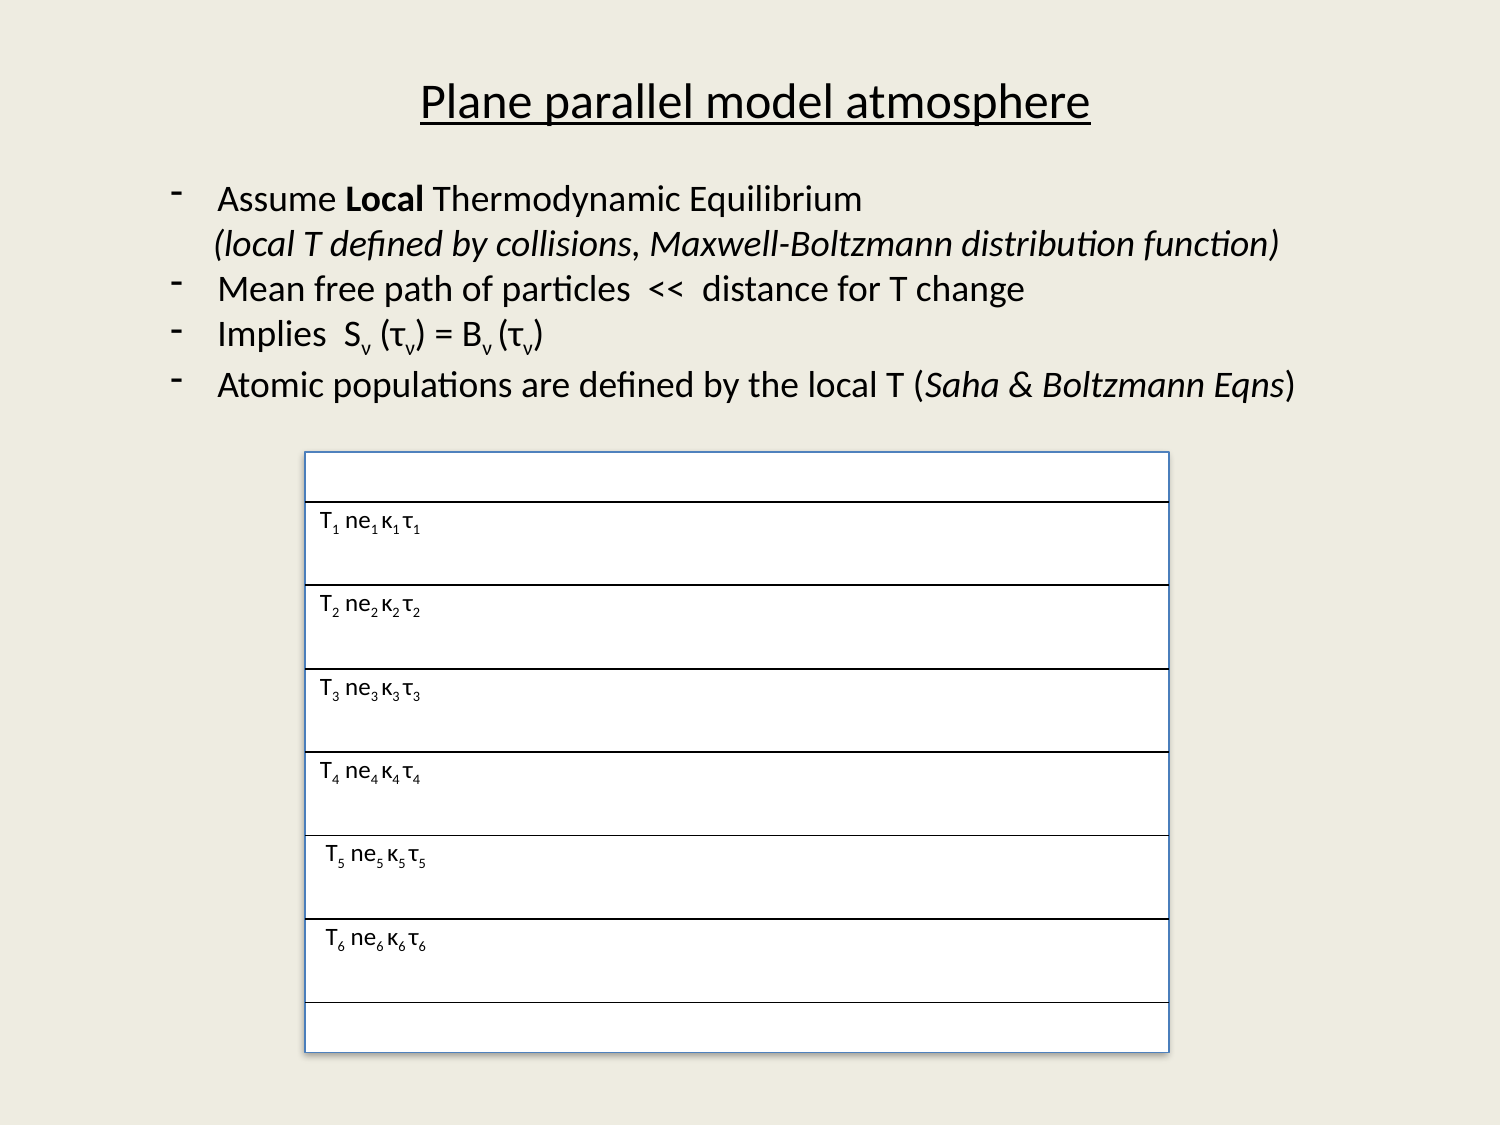

Plane parallel model atmosphere

Assume Local Thermodynamic Equilibrium
     (local T defined by collisions, Maxwell-Boltzmann distribution function)
Mean free path of particles  <<  distance for T change
Implies  Sν (τν) = Bν (τν)
Atomic populations are defined by the local T (Saha & Boltzmann Eqns)
|  |
| --- |
| T1 ne1 κ1 τ1 |
| T2 ne2 κ2 τ2 |
| T3 ne3 κ3 τ3 |
| T4 ne4 κ4 τ4 |
| T5 ne5 κ5 τ5 |
| T6 ne6 κ6 τ6 |
| … |